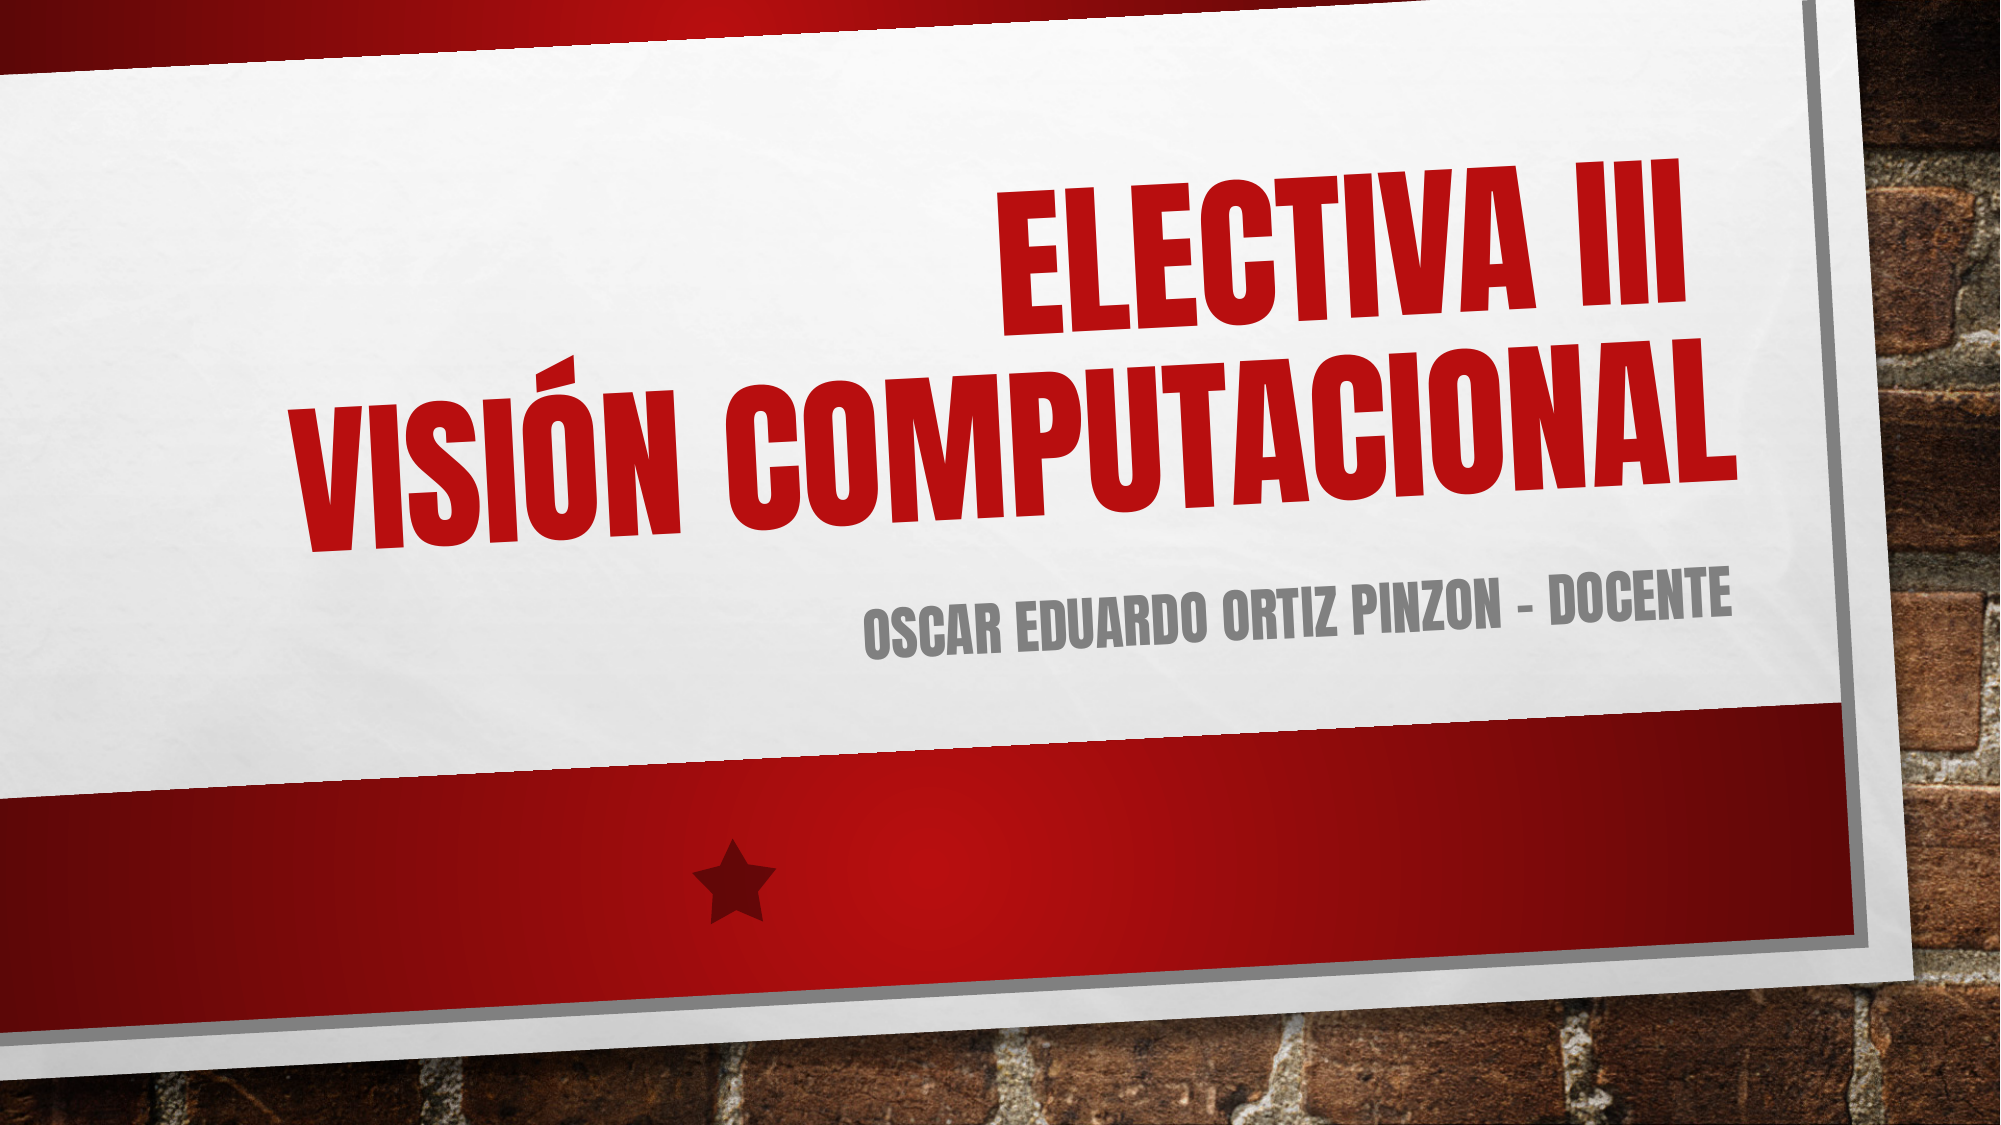

# Electiva III Visión Computacional
Oscar Eduardo Ortiz pinzon – docente